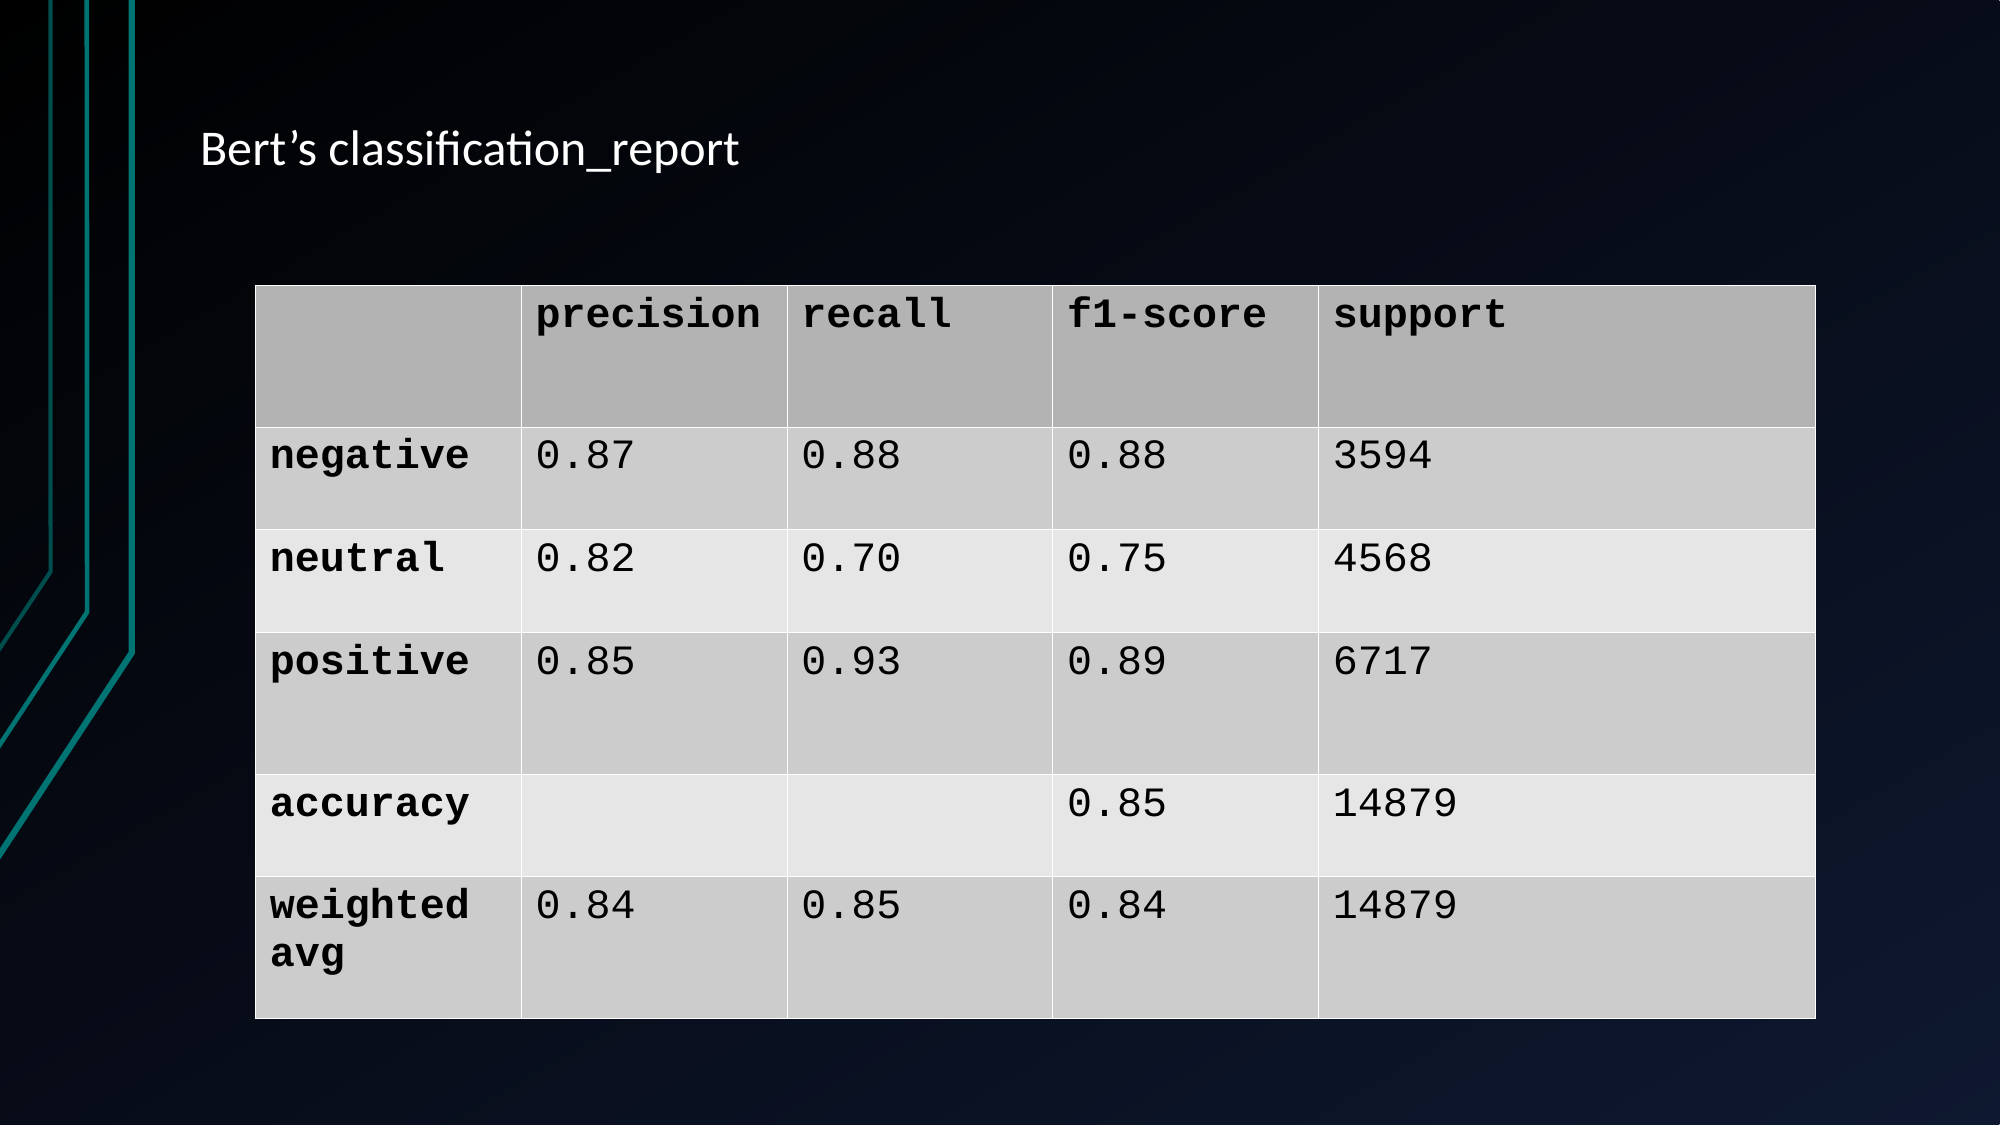

Bert’s classification_report
|  | precision | recall | f1-score | support |
| --- | --- | --- | --- | --- |
| negative | 0.87 | 0.88 | 0.88 | 3594 |
| neutral | 0.82 | 0.70 | 0.75 | 4568 |
| positive | 0.85 | 0.93 | 0.89 | 6717 |
| accuracy |  |  | 0.85 | 14879 |
| weighted avg | 0.84 | 0.85 | 0.84 | 14879 |